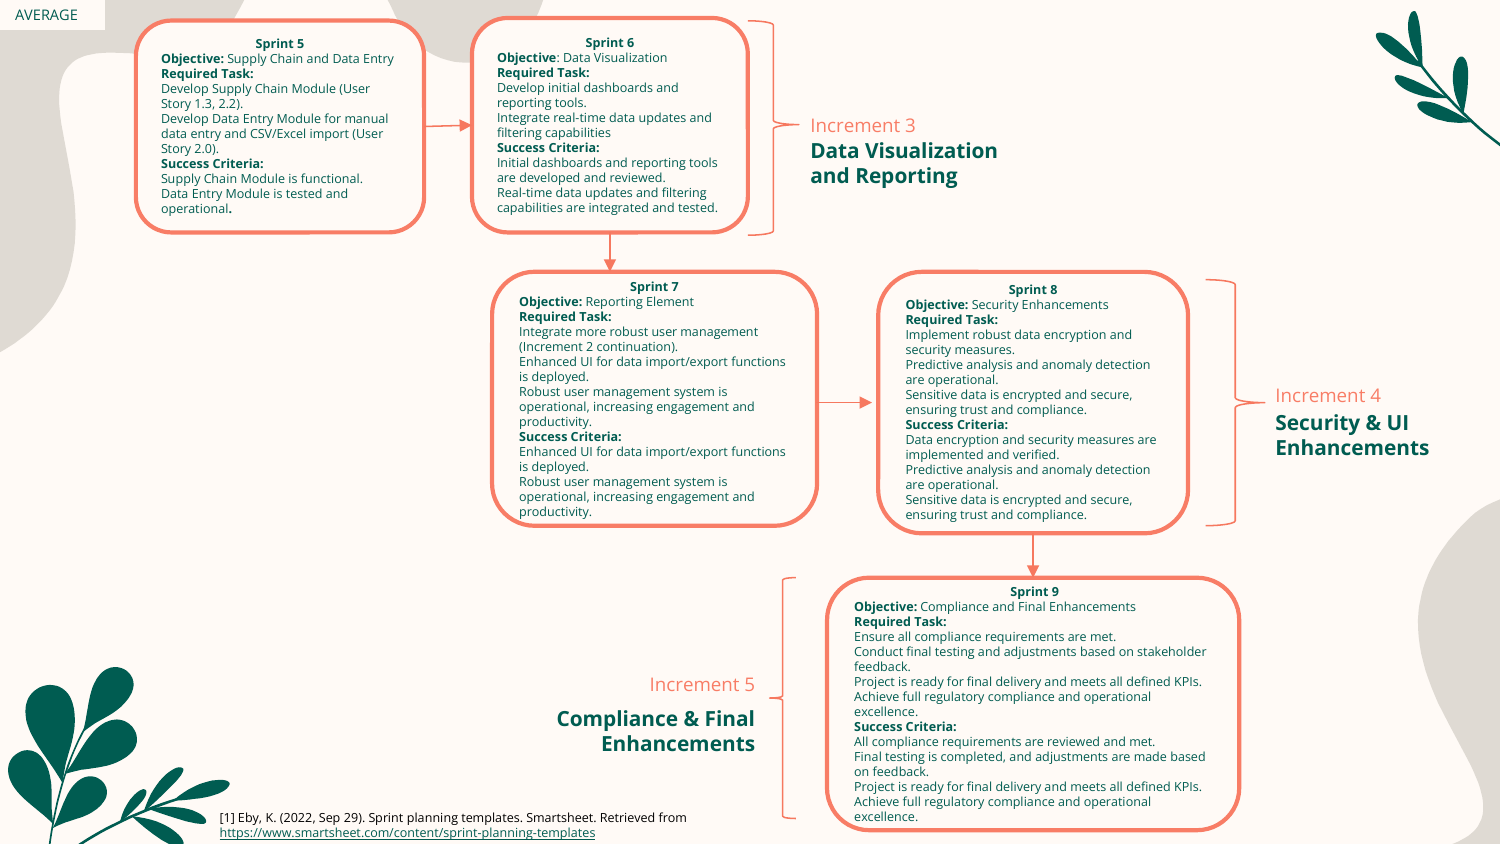

AVERAGE
Sprint 6
Objective: Data Visualization
Required Task:
Develop initial dashboards and reporting tools.
Integrate real-time data updates and filtering capabilities
Success Criteria:
Initial dashboards and reporting tools are developed and reviewed.
Real-time data updates and filtering capabilities are integrated and tested.
Sprint 5
Objective: Supply Chain and Data Entry
Required Task:
Develop Supply Chain Module (User Story 1.3, 2.2).
Develop Data Entry Module for manual data entry and CSV/Excel import (User Story 2.0).
Success Criteria:
Supply Chain Module is functional.
Data Entry Module is tested and operational.

Increment 3
Data Visualization and Reporting
Sprint 7
Objective: Reporting Element
Required Task:
Integrate more robust user management (Increment 2 continuation).
Enhanced UI for data import/export functions is deployed.
Robust user management system is operational, increasing engagement and productivity.
Success Criteria:
Enhanced UI for data import/export functions is deployed.
Robust user management system is operational, increasing engagement and productivity.
Sprint 8
Objective: Security Enhancements
Required Task:
Implement robust data encryption and security measures.
Predictive analysis and anomaly detection are operational.
Sensitive data is encrypted and secure, ensuring trust and compliance.
Success Criteria:
Data encryption and security measures are implemented and verified.
Predictive analysis and anomaly detection are operational.
Sensitive data is encrypted and secure, ensuring trust and compliance.

Increment 4
Security & UI Enhancements

 Sprint 9
Objective: Compliance and Final Enhancements
Required Task:
Ensure all compliance requirements are met.
Conduct final testing and adjustments based on stakeholder feedback.
Project is ready for final delivery and meets all defined KPIs.
Achieve full regulatory compliance and operational excellence.
Success Criteria:
All compliance requirements are reviewed and met.
Final testing is completed, and adjustments are made based on feedback.
Project is ready for final delivery and meets all defined KPIs.
Achieve full regulatory compliance and operational excellence.
Increment 5
Compliance & Final Enhancements
[1] Eby, K. (2022, Sep 29). Sprint planning templates. Smartsheet. Retrieved from https://www.smartsheet.com/content/sprint-planning-templates